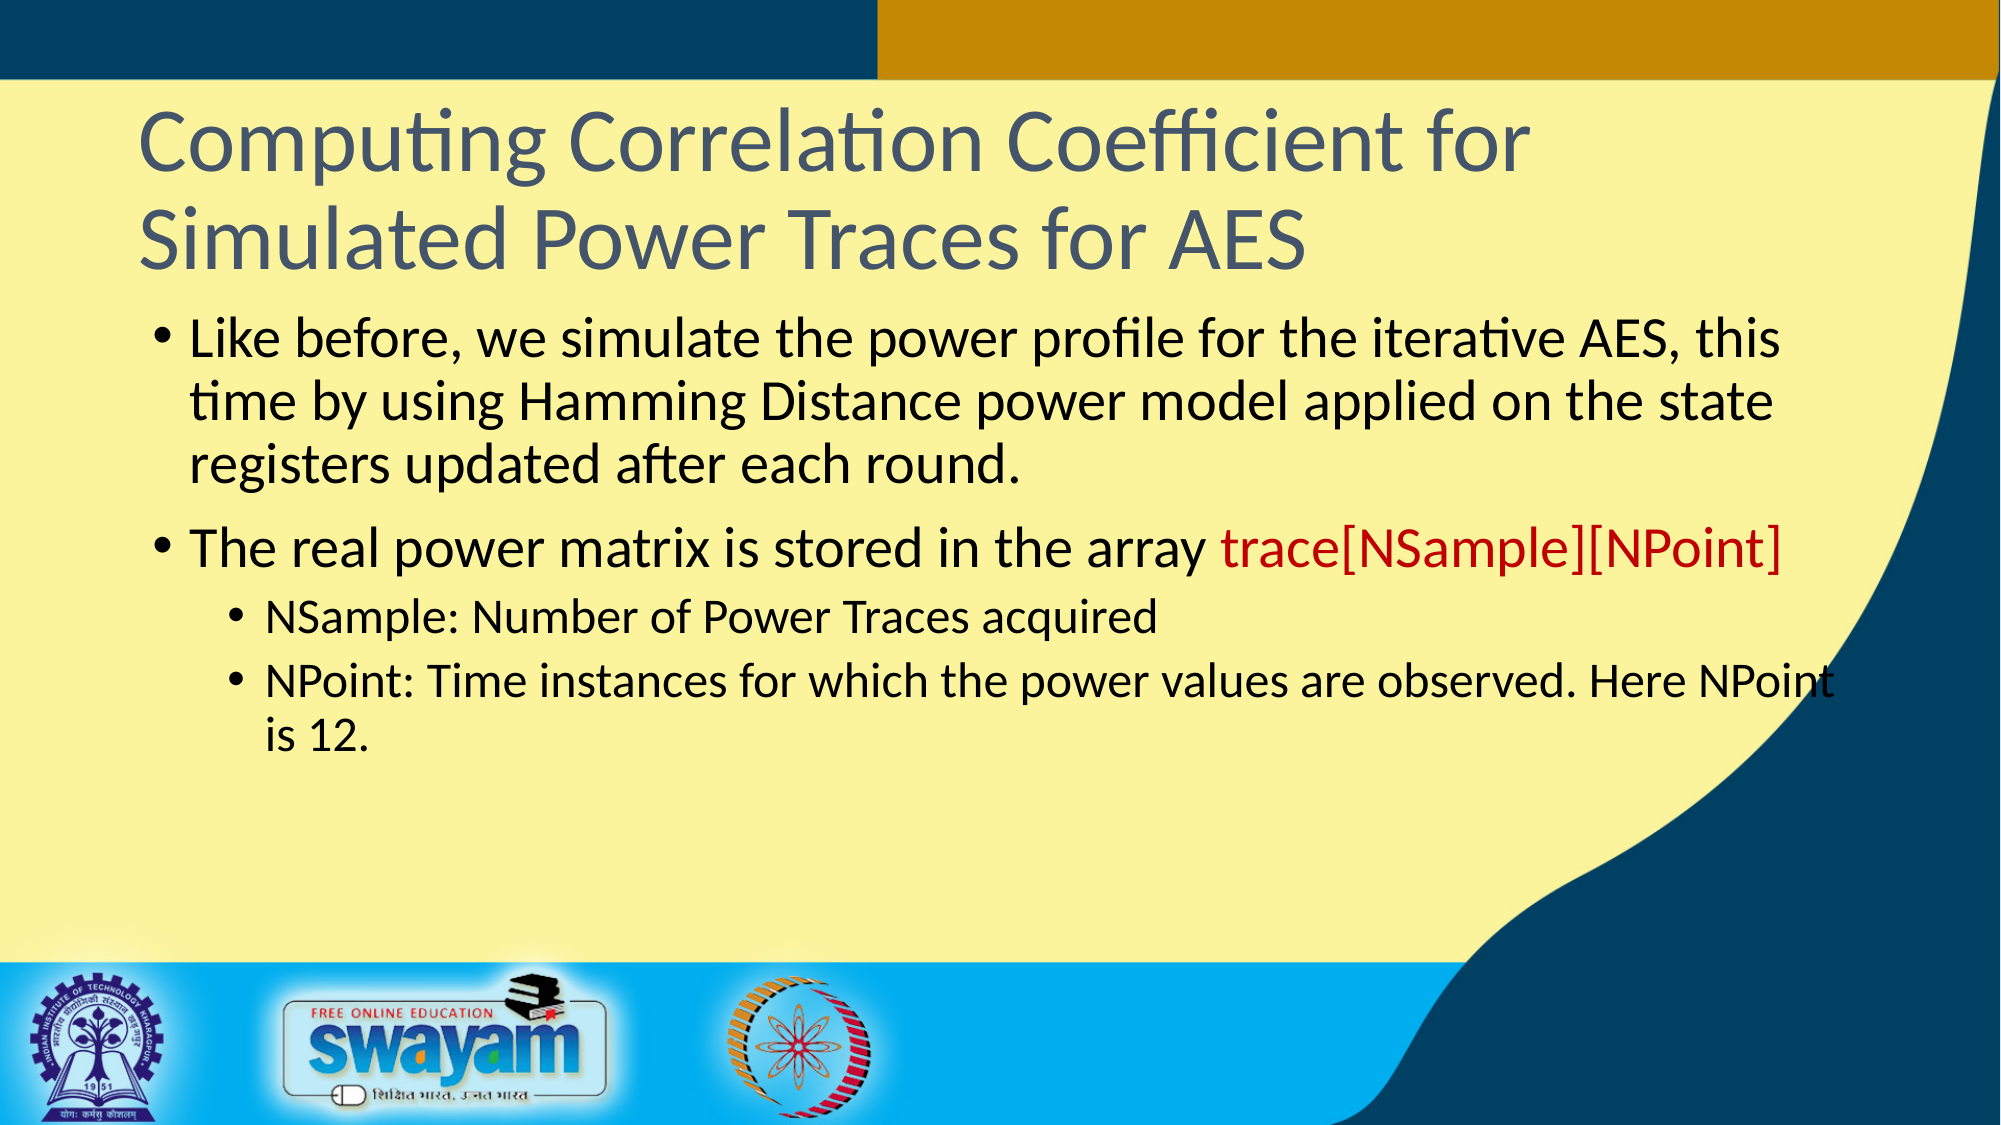

# Computing Correlation Coefficient for Simulated Power Traces for AES
Like before, we simulate the power profile for the iterative AES, this time by using Hamming Distance power model applied on the state registers updated after each round.
The real power matrix is stored in the array trace[NSample][NPoint]
NSample: Number of Power Traces acquired
NPoint: Time instances for which the power values are observed. Here NPoint is 12.